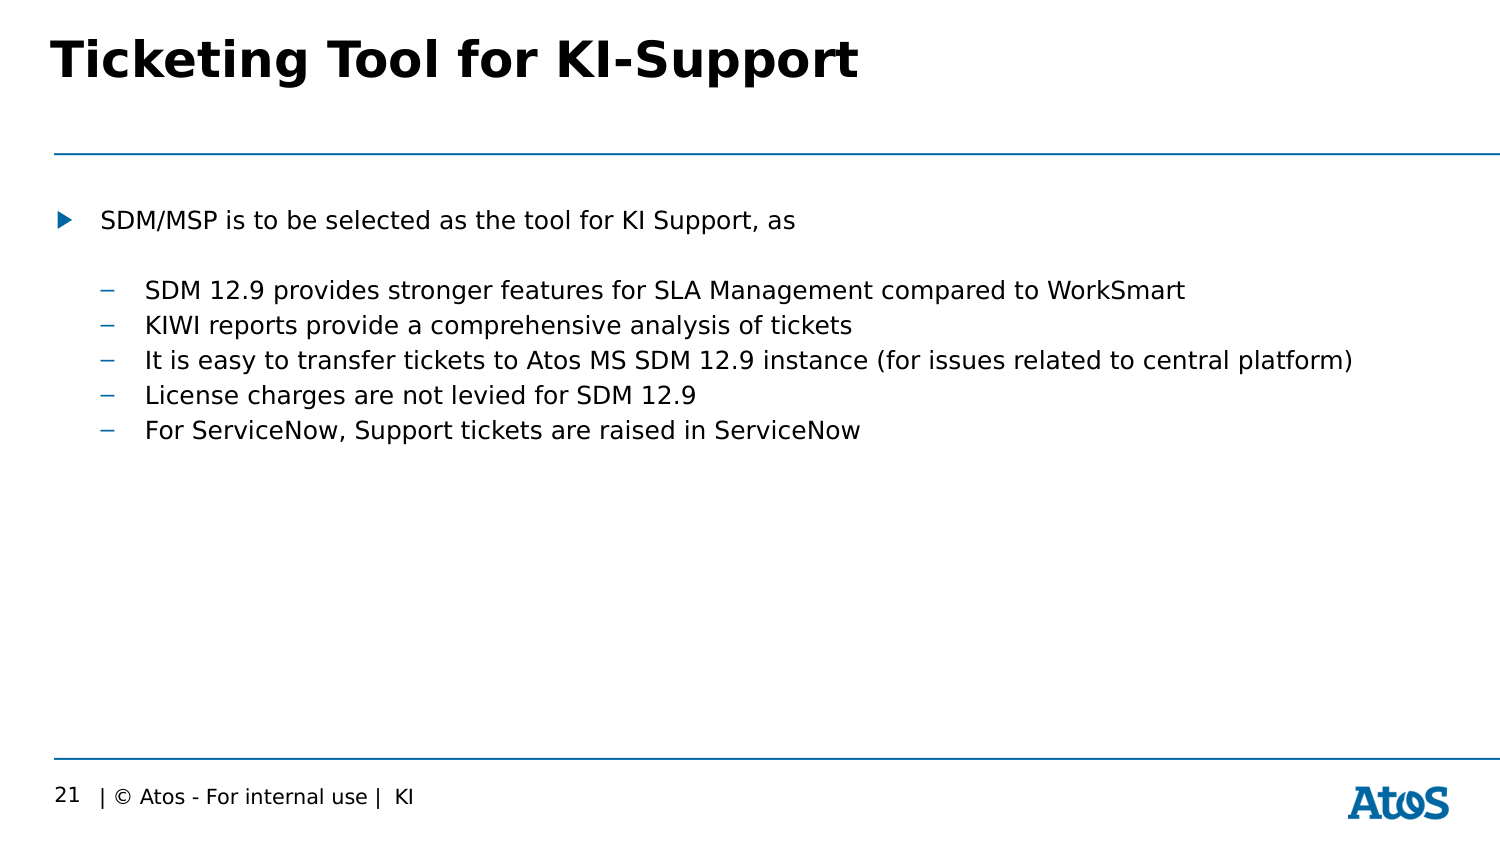

# Ticketing Tool for KI-Support

SDM/MSP is to be selected as the tool for KI Support, as

SDM 12.9 provides stronger features for SLA Management compared to WorkSmart
KIWI reports provide a comprehensive analysis of tickets
It is easy to transfer tickets to Atos MS SDM 12.9 instance (for issues related to central platform)
License charges are not levied for SDM 12.9
For ServiceNow, Support tickets are raised in ServiceNow

21